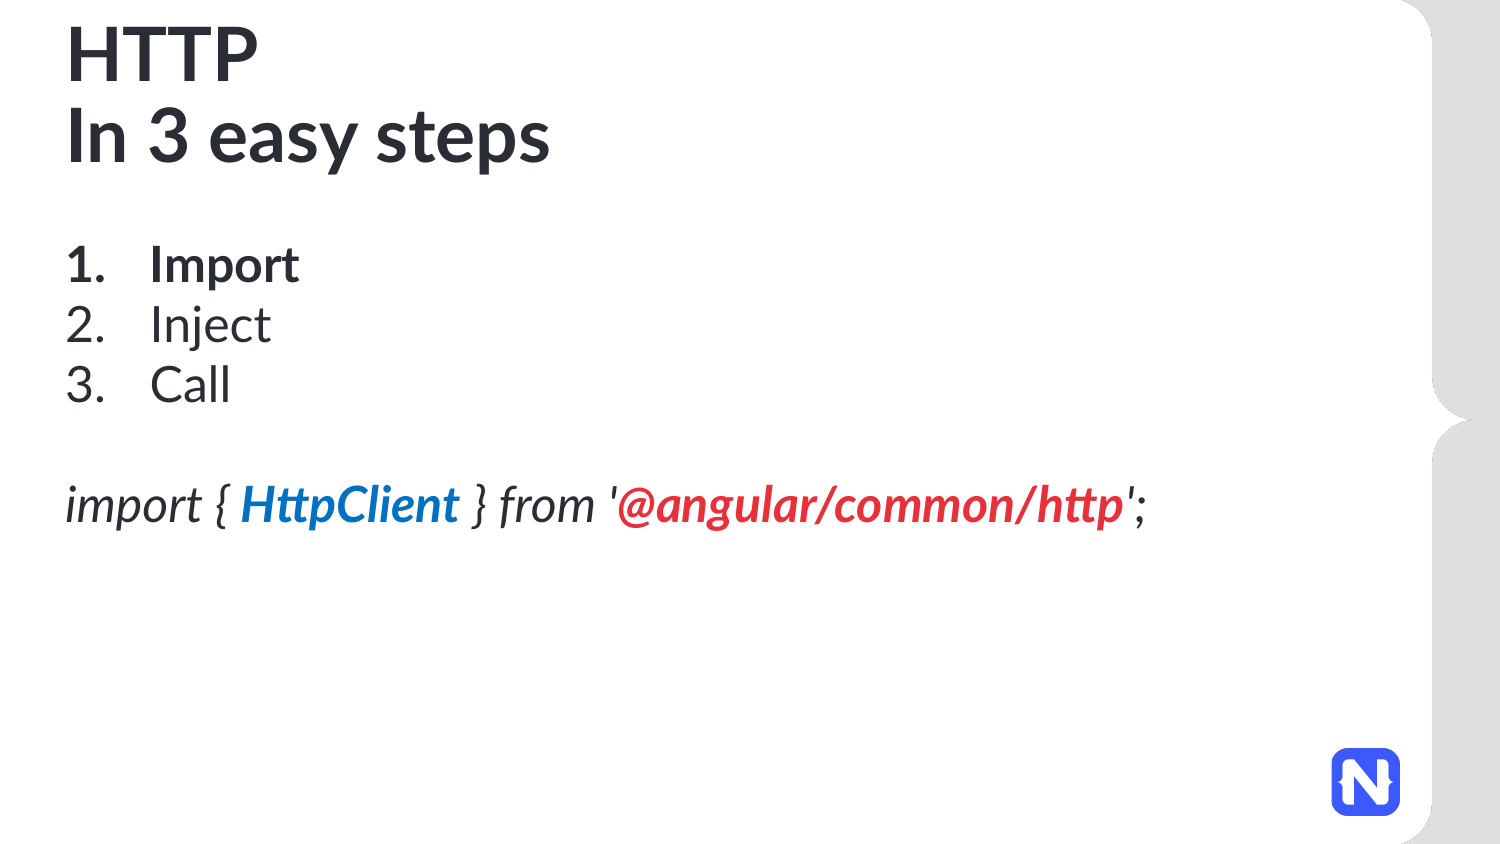

# HTTP In 3 easy steps
Import
Inject
Call

import { HttpClient } from '@angular/common/http';